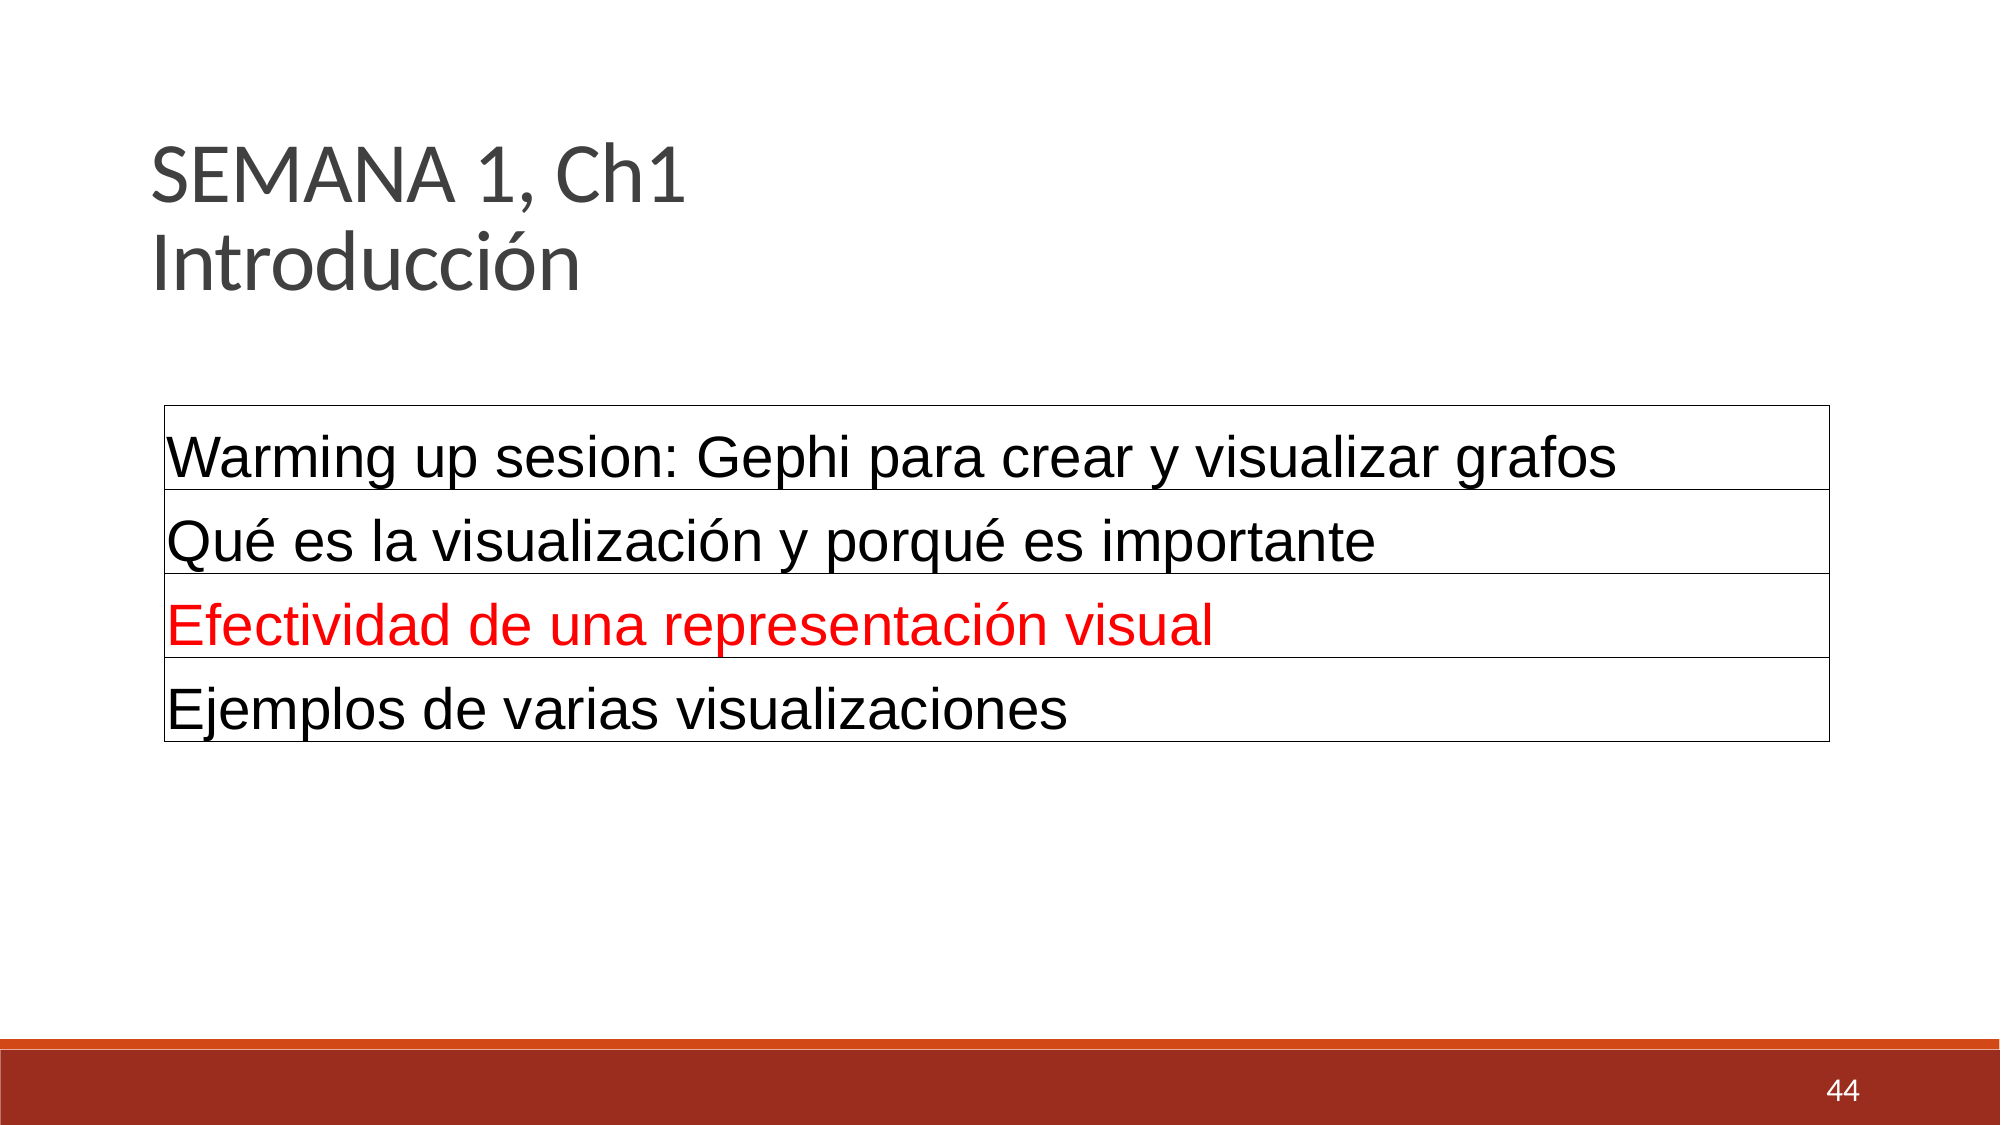

SEMANA 1, Ch1
Introducción
| Warming up sesion: Gephi para crear y visualizar grafos |
| --- |
| Qué es la visualización y porqué es importante |
| Efectividad de una representación visual |
| Ejemplos de varias visualizaciones |
44